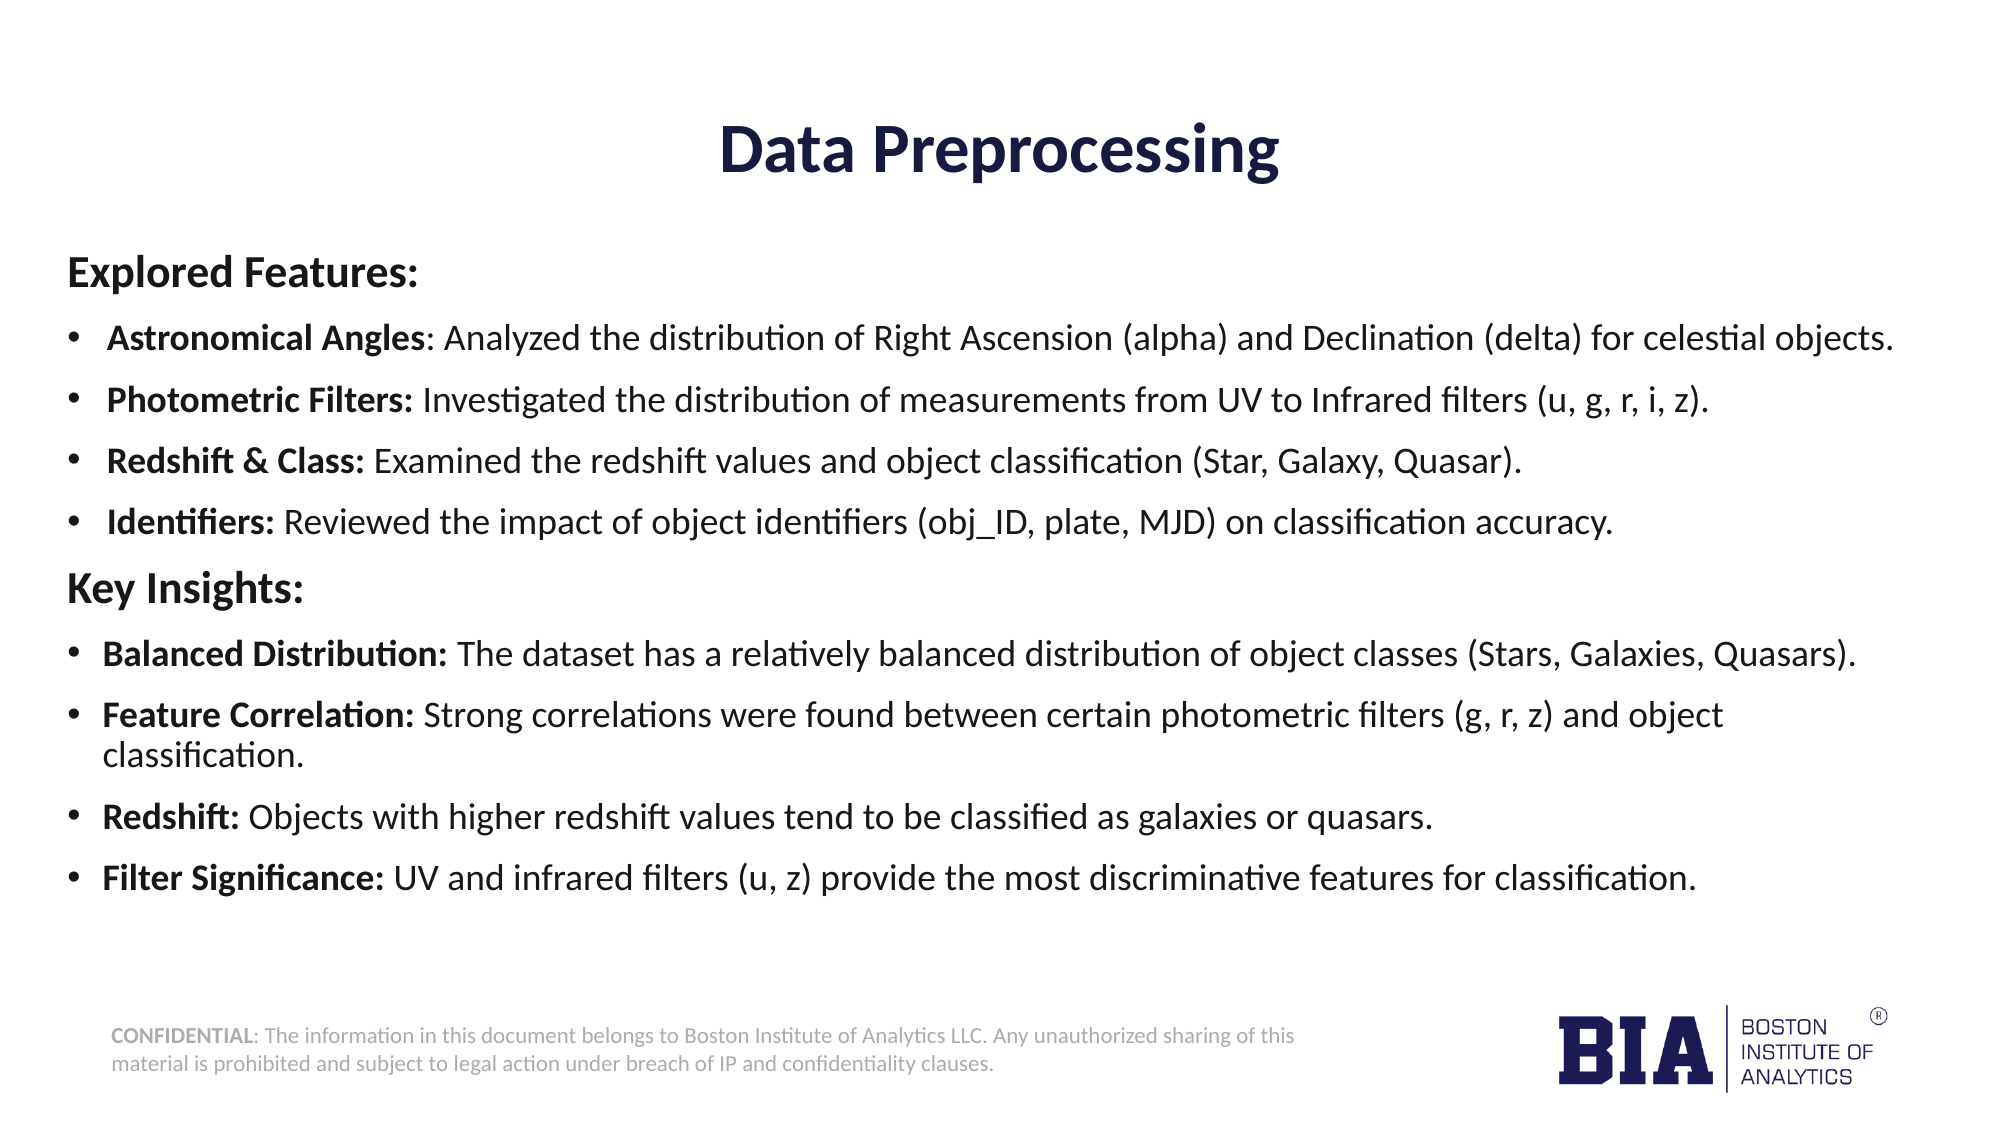

# Data Preprocessing
Explored Features:
Astronomical Angles: Analyzed the distribution of Right Ascension (alpha) and Declination (delta) for celestial objects.
Photometric Filters: Investigated the distribution of measurements from UV to Infrared filters (u, g, r, i, z).
Redshift & Class: Examined the redshift values and object classification (Star, Galaxy, Quasar).
Identifiers: Reviewed the impact of object identifiers (obj_ID, plate, MJD) on classification accuracy.
Key Insights:
Balanced Distribution: The dataset has a relatively balanced distribution of object classes (Stars, Galaxies, Quasars).
Feature Correlation: Strong correlations were found between certain photometric filters (g, r, z) and object classification.
Redshift: Objects with higher redshift values tend to be classified as galaxies or quasars.
Filter Significance: UV and infrared filters (u, z) provide the most discriminative features for classification.